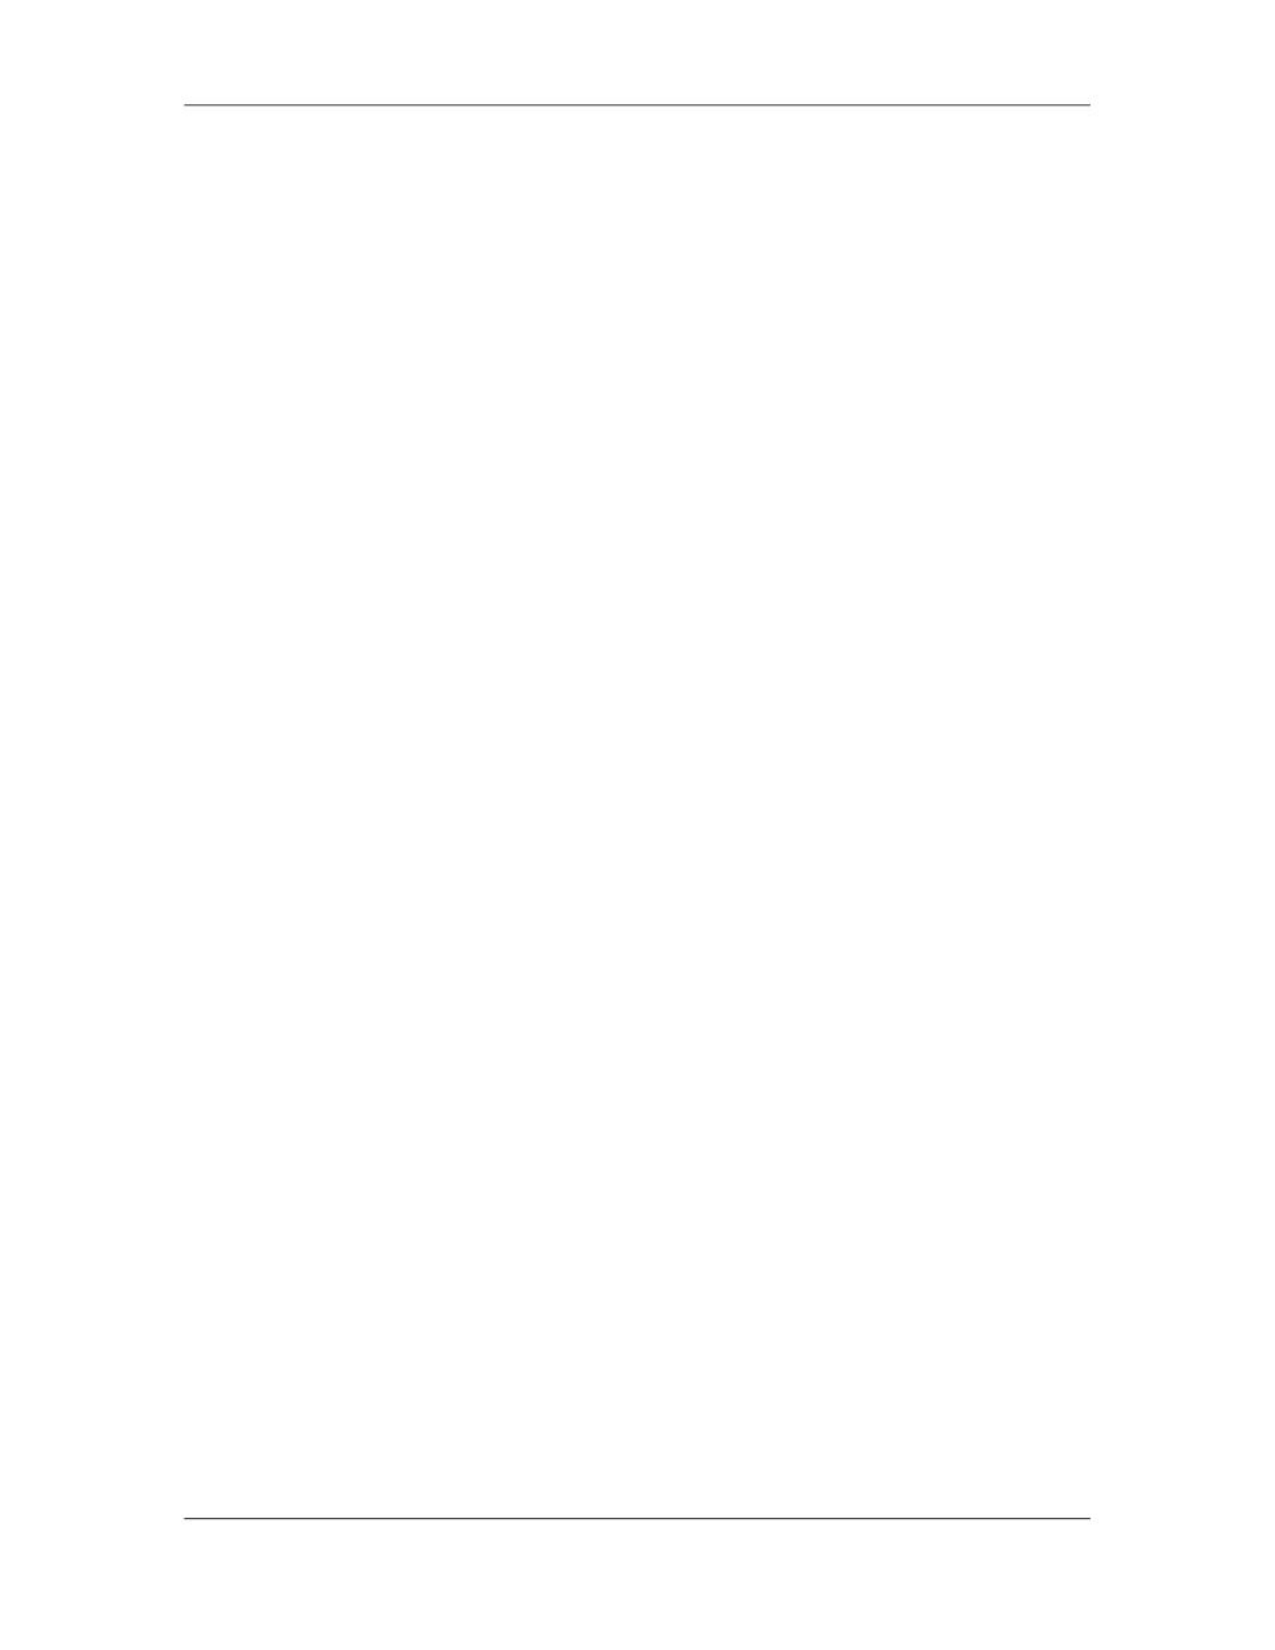

Software Project Management (CS615)

																																																																											5.2 															Organization as a System

																																																																																																									It helps to think of organizations are systems.

																																																																																																									Simply put, a system is an organized collection of parts that are highly integrated

																																																																																																									in order to accomplish an overall goal.

																																																																																																									The system has various inputs which are processed to produce certain outputs,
																																																																																																									which together, accomplish the overall goal desired by the organization.

																																																																																																									There is ongoing feedback among these various parts to ensure they remain

																																																																																																									aligned to accomplish the overall goal of the organization. There are several
																																																																																																									classes of systems, ranging from very simple frameworks all the way to social

																																																																																																									systems, which are the most complex. Organizations are, of course, social
																																																																																																									systems.

																																																																																																									Systems have inputs, processes, outputs and outcomes. To explain, inputs to the

																																																																																																									system include resources such as raw materials, money, technologies and people.

																																																																																																									These inputs go through a process where they're aligned, moved along and
																																																																																																									carefully coordinated, ultimately to achieve the goals set for the system. Outputs

																																																																																																									are tangible results produced by processes in the system, such as products or
																																																																																																									services for consumers.

																																																																																																									Another kind of result is outcomes, or benefits for consumers, e.g., jobs for

																																																																																																									workers, enhanced quality of life for customers, etc. Systems can be the entire
																																																																																																									organization, or its departments, groups, processes, etc.

																																																																																																									Feedback comes from, e.g., employees who carry out processes in the

																																																																																																									organization, customers/clients using the products and services, etc.

																																																																																																									Feedback also comes from the larger environment of the organization, e.g.,
																																																																																																									influences from government, society, economics, and technologies.

																																																																																																									Each organization has numerous subsystems, as well. Each subsystem has its own

																																																																																																									boundaries of sorts, and includes various inputs, processes, outputs and outcomes
																																																																																																									geared to accomplish an overall goal for the subsystem.

																																																																																																									Common examples of subsystems are departments, programs, projects, teams and

																																																																																																									processes to produce products or services, etc.

																																																																																																									Organizations are made up of people - who are also systems of systems of
																																																																																																									systems - and on it goes. Subsystems are organized in a hierarchy needed to

																																																																																																									accomplish the overall goal of the overall system.

																																																																																						                                                                                                                                 194

																																																																																																																																																																																						© Copyright Virtual University of Pakistan